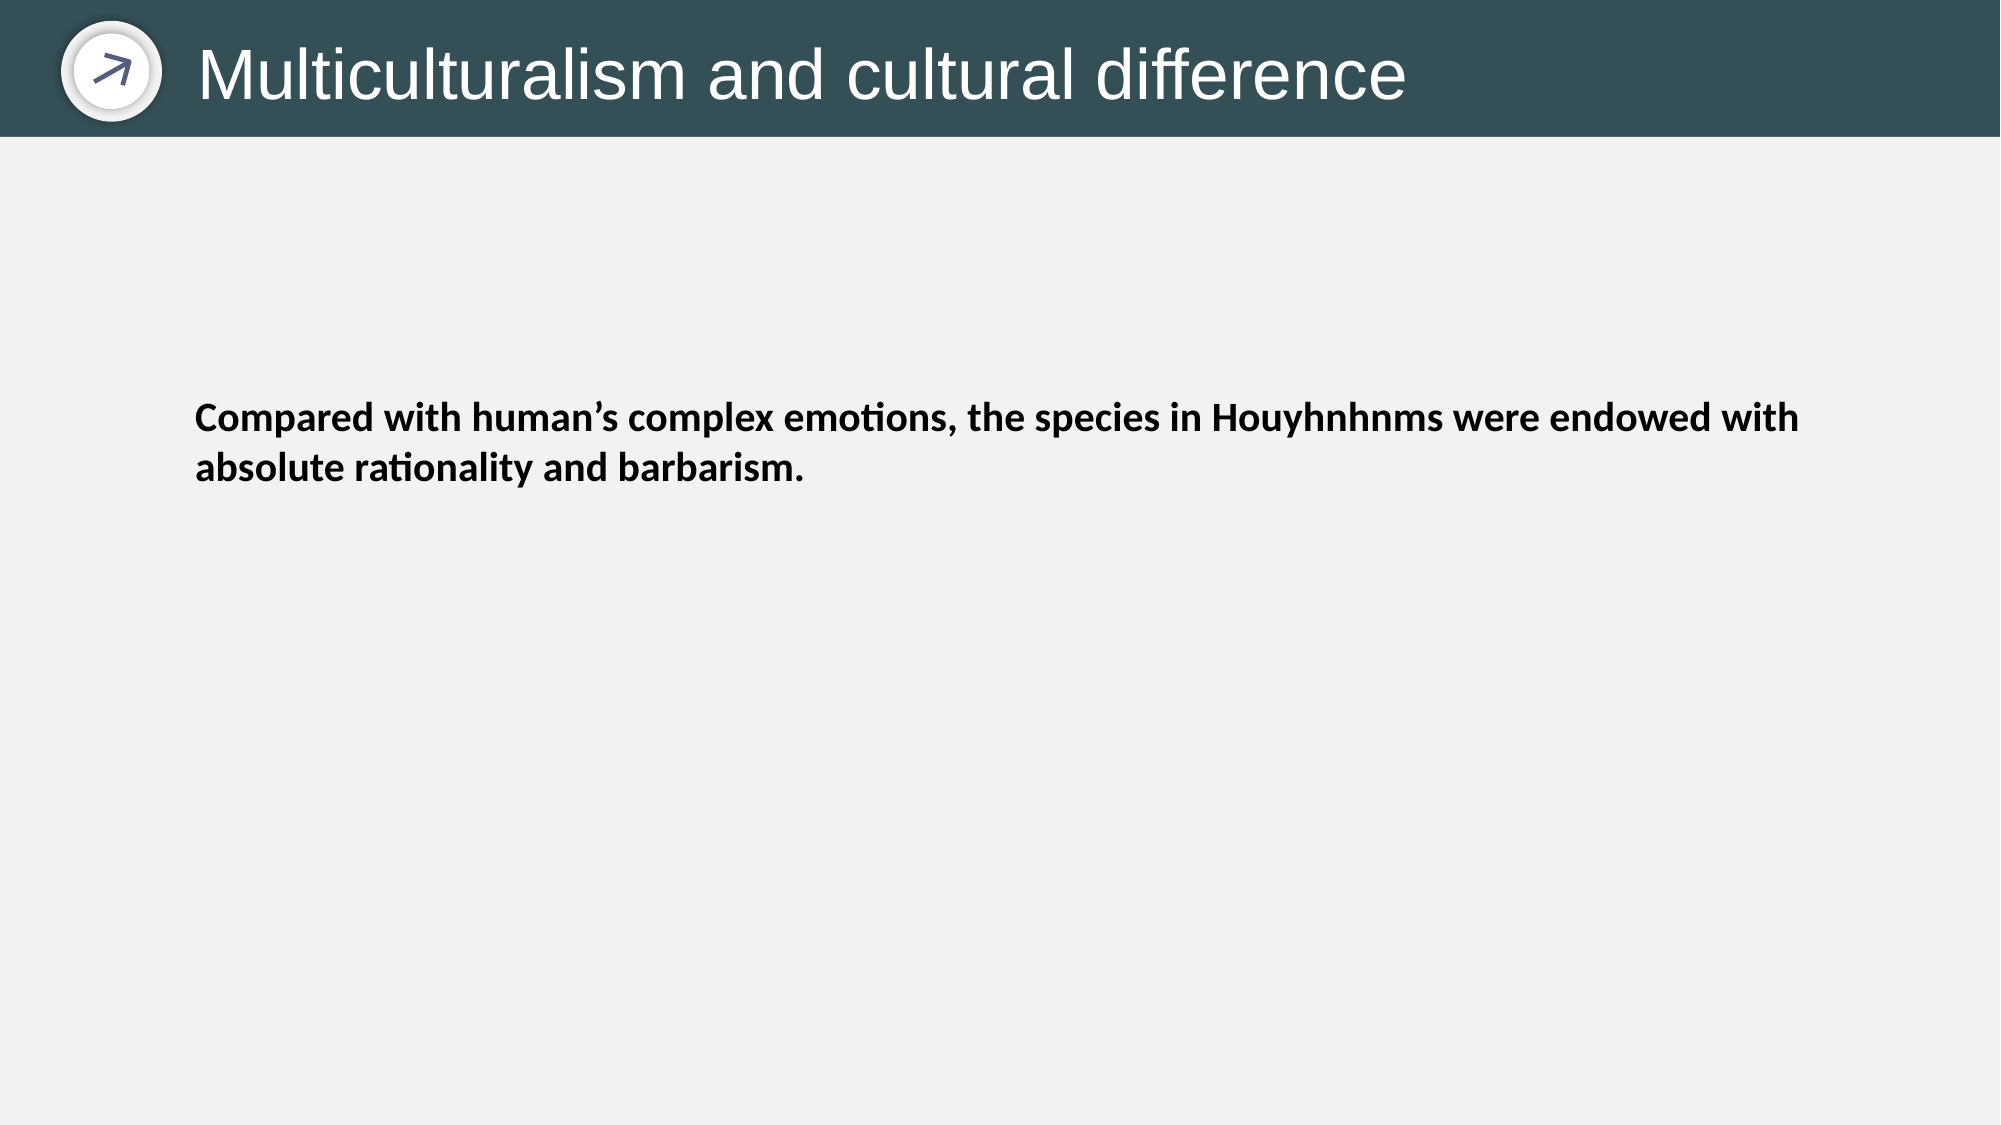

Multiculturalism and cultural difference
Compared with human’s complex emotions, the species in Houyhnhnms were endowed with absolute rationality and barbarism.